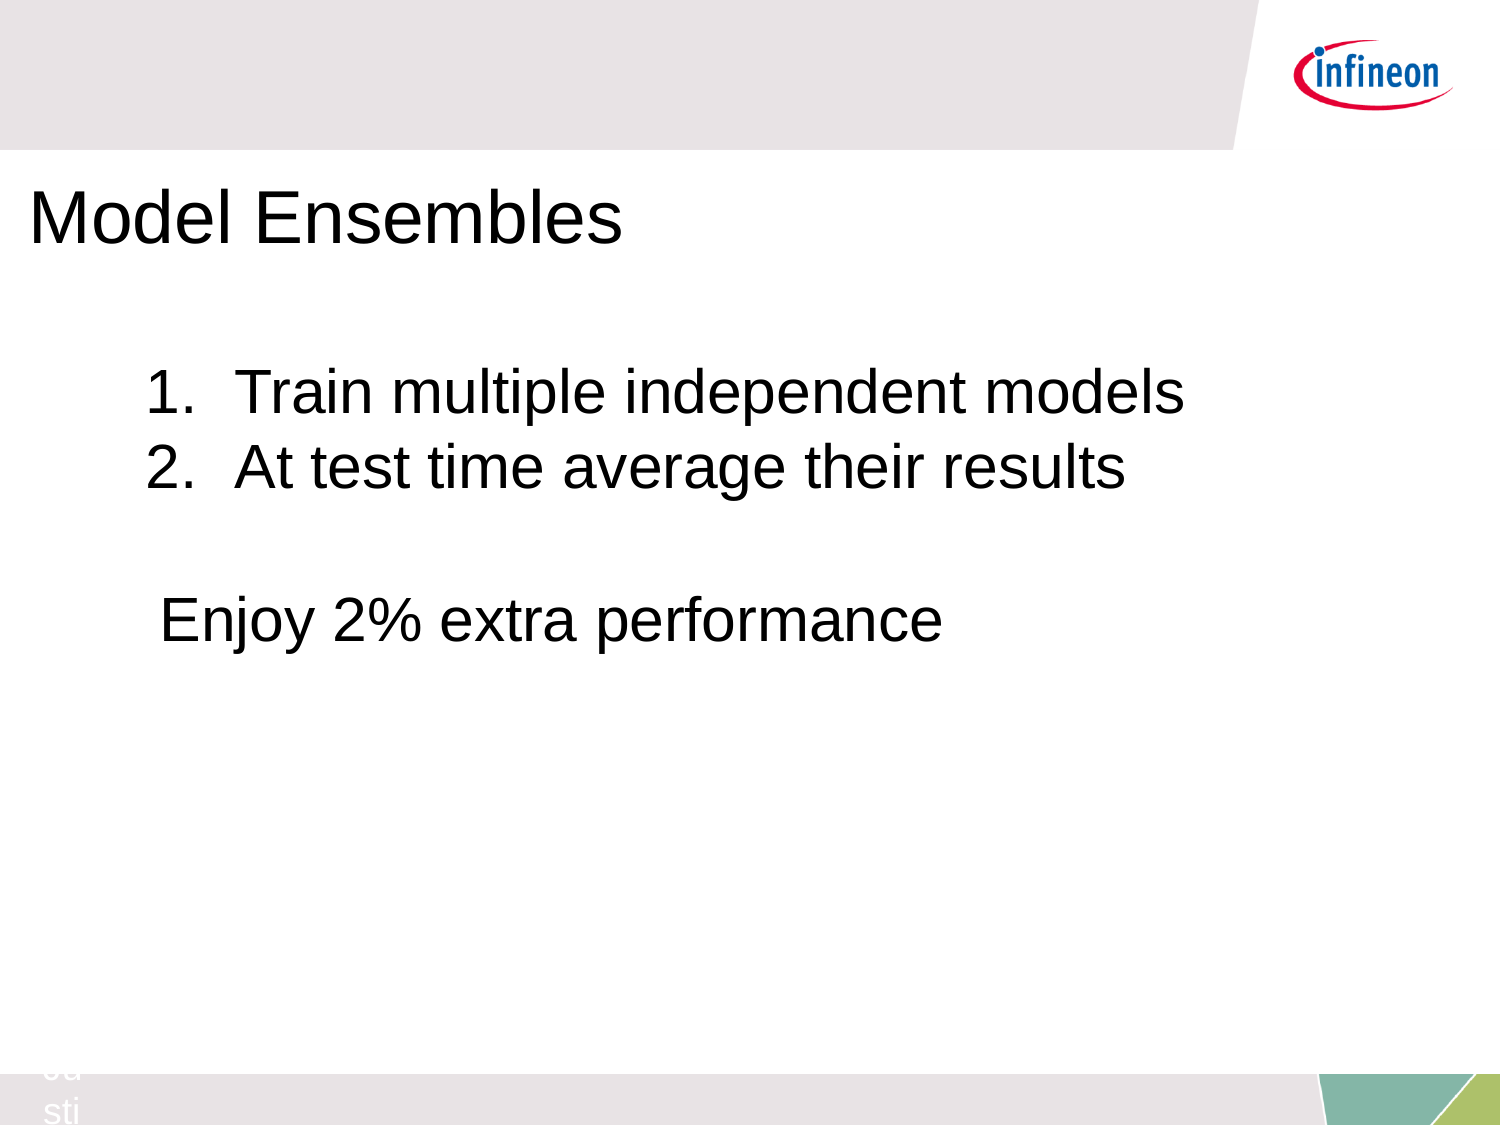

# Model Ensembles
Train multiple independent models
At test time average their results

Enjoy 2% extra performance
Fei-Fei Li & Justin Johnson & Serena Yeung
Fei-Fei Li & Justin Johnson & Serena Yeung	Lecture 7 -	April 25, 2017
Lecture 7 - 44
April 25, 2017